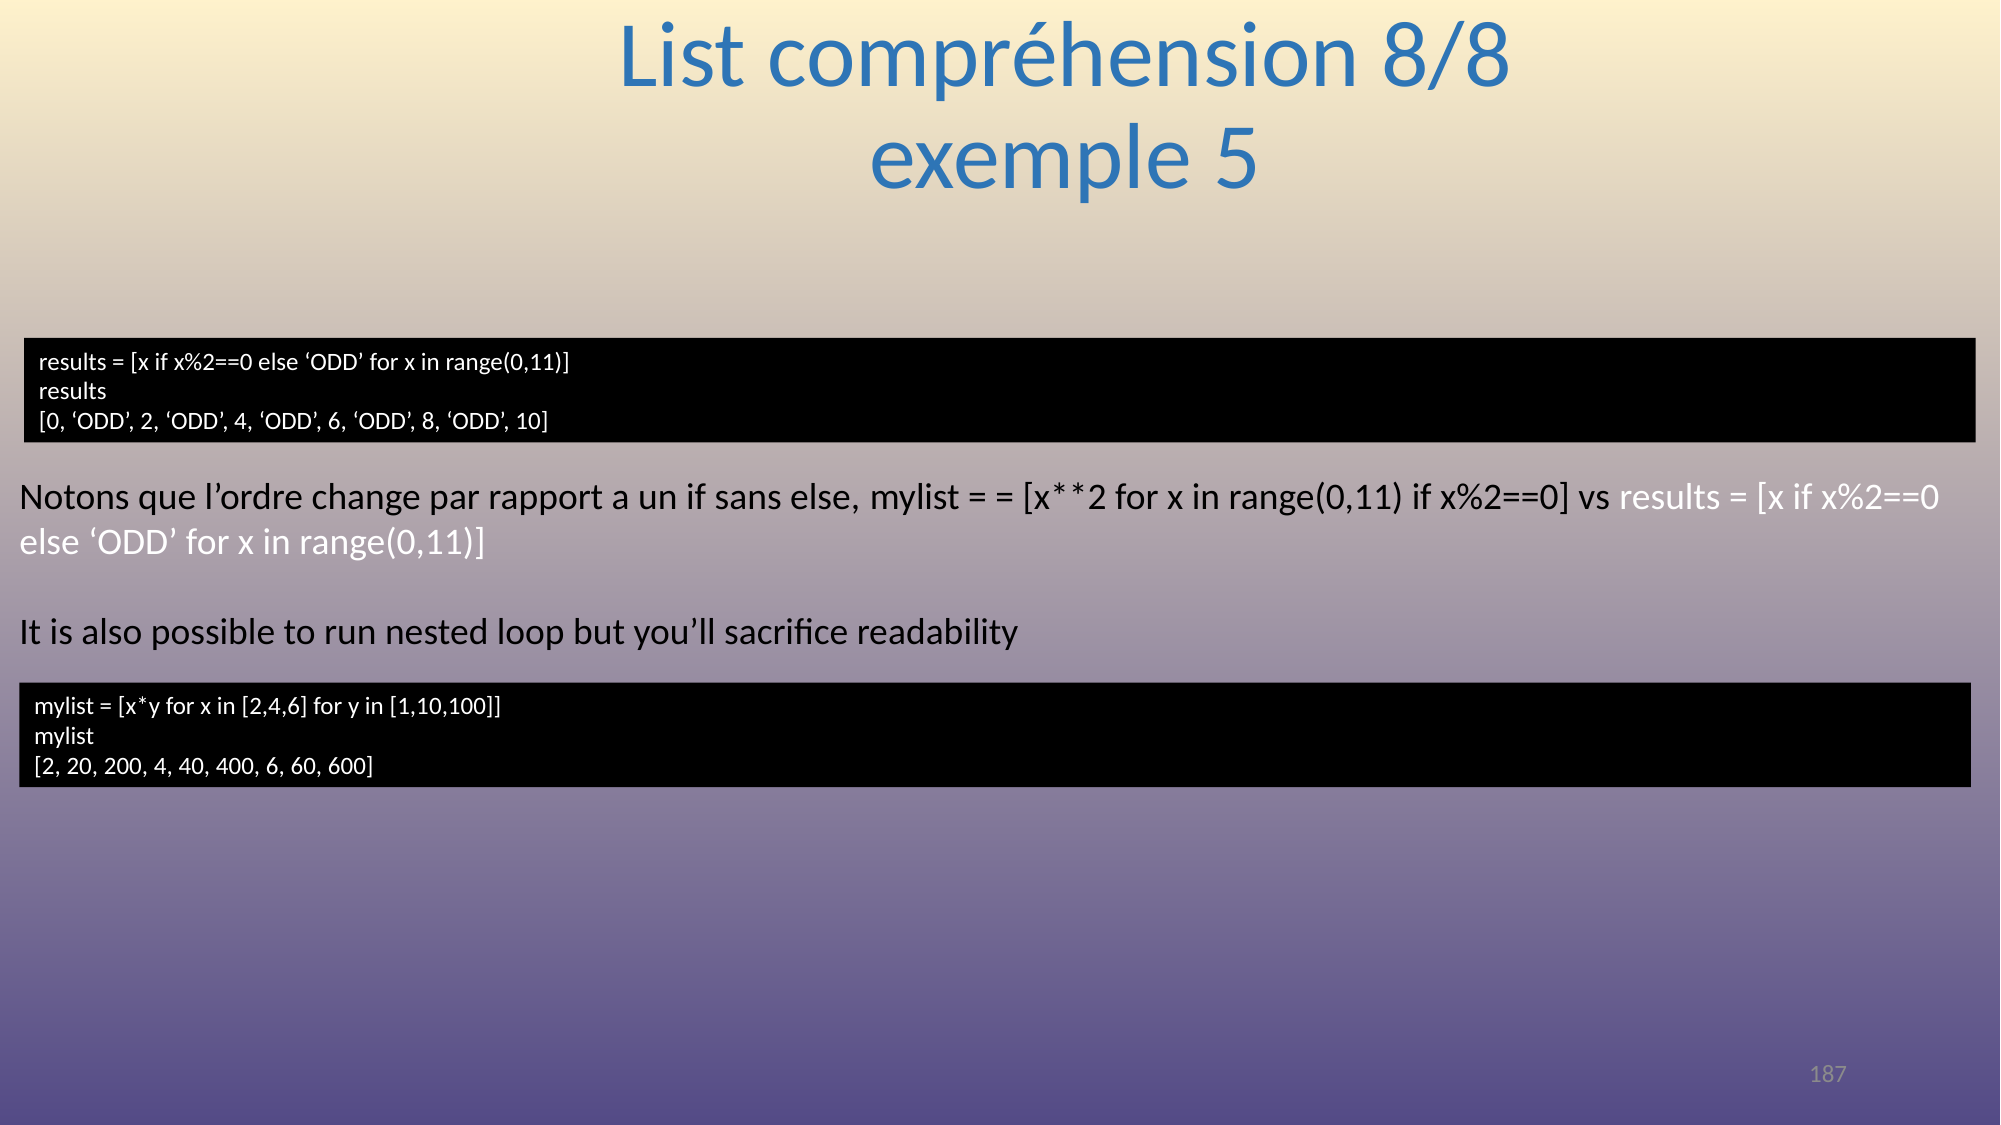

# List compréhension 8/8 exemple 5
results = [x if x%2==0 else ‘ODD’ for x in range(0,11)]
results
[0, ‘ODD’, 2, ‘ODD’, 4, ‘ODD’, 6, ‘ODD’, 8, ‘ODD’, 10]
Notons que l’ordre change par rapport a un if sans else, mylist = = [x**2 for x in range(0,11) if x%2==0] vs results = [x if x%2==0 else ‘ODD’ for x in range(0,11)]

It is also possible to run nested loop but you’ll sacrifice readability
mylist = [x*y for x in [2,4,6] for y in [1,10,100]]
mylist
[2, 20, 200, 4, 40, 400, 6, 60, 600]

187